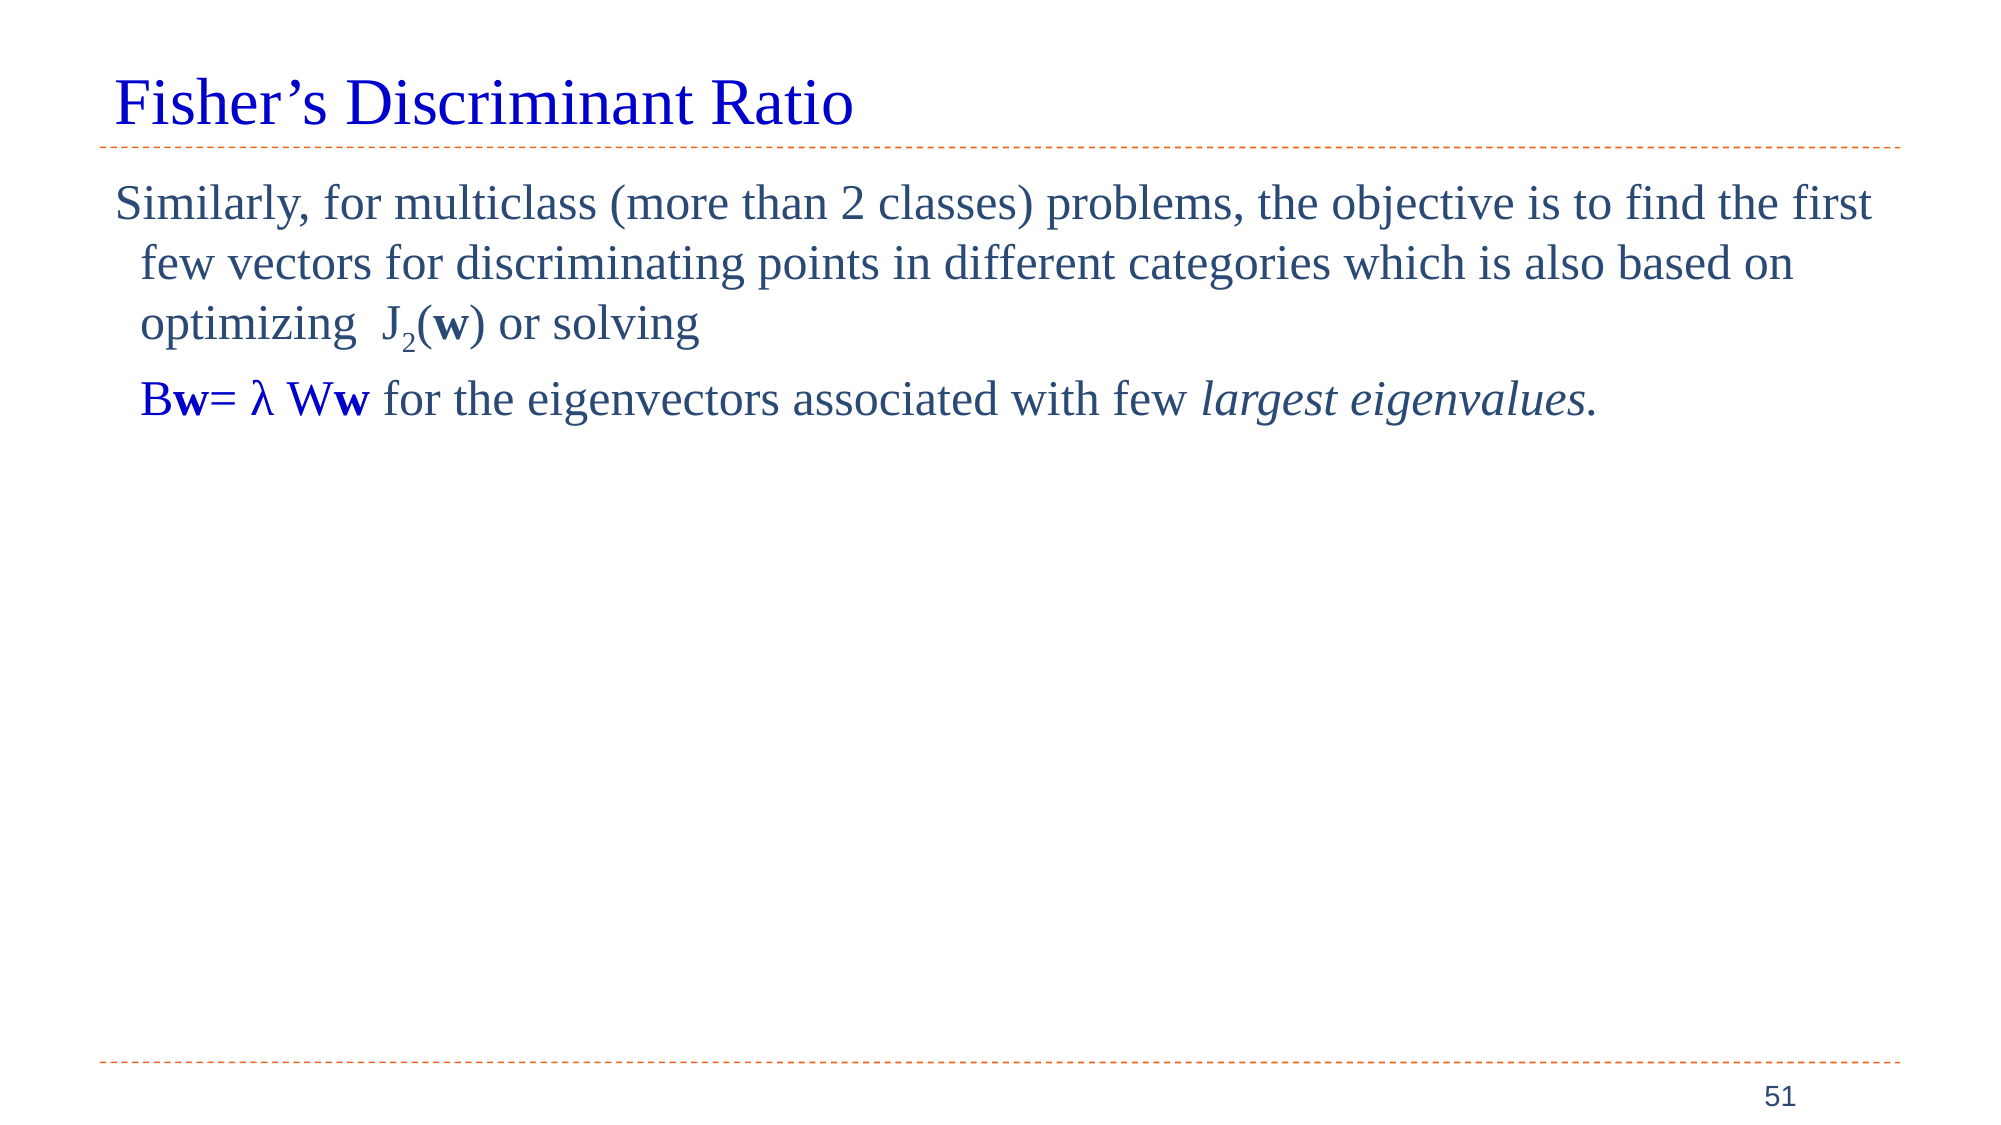

# Fisher’s Discriminant Ratio
Similarly, for multiclass (more than 2 classes) problems, the objective is to find the first few vectors for discriminating points in different categories which is also based on optimizing  J2(w) or solving
  Bw= λ Ww for the eigenvectors associated with few largest eigenvalues.